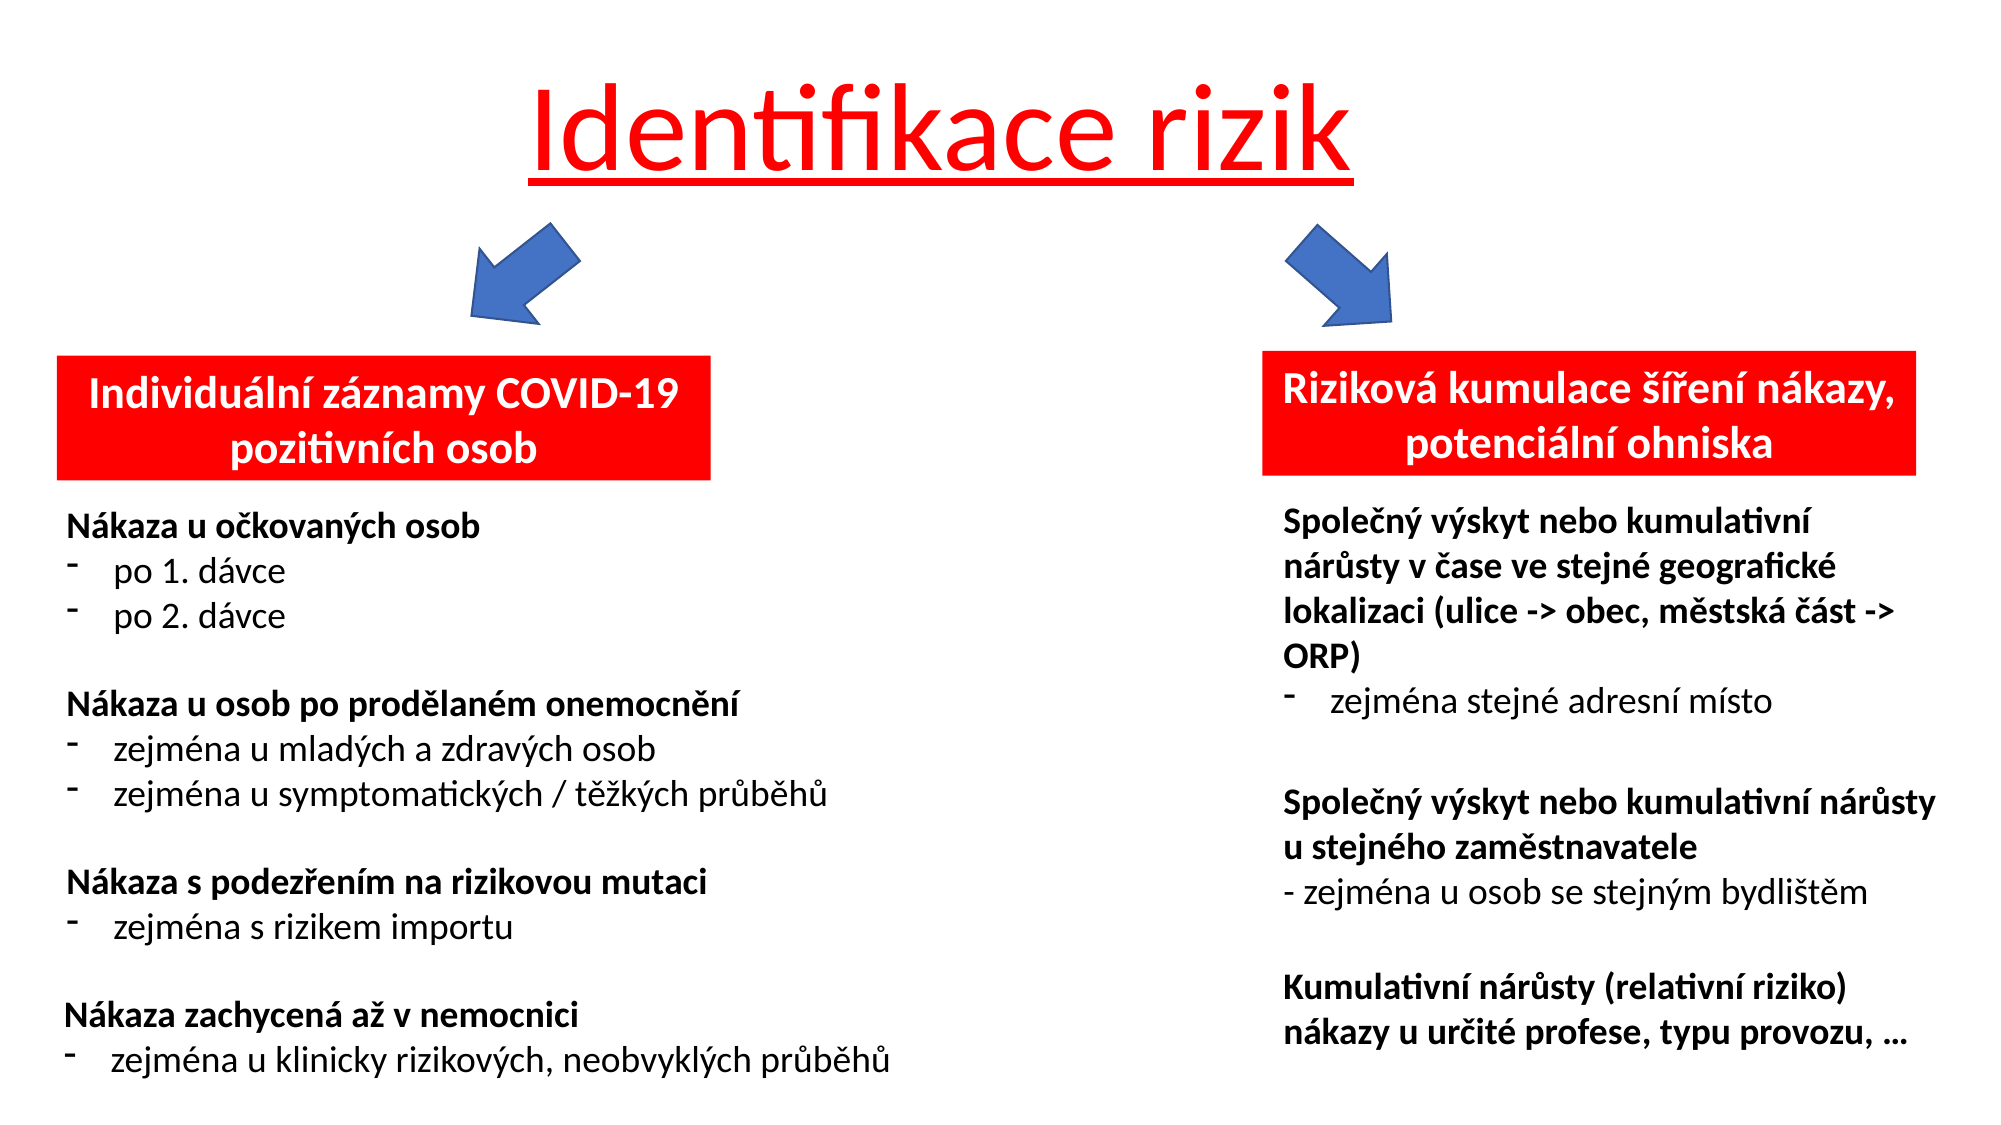

Identifikace rizik

Riziková kumulace šíření nákazy, potenciální ohniska
Individuální záznamy COVID-19 pozitivních osob
Společný výskyt nebo kumulativní nárůsty v čase ve stejné geografické lokalizaci (ulice -> obec, městská část -> ORP)
zejména stejné adresní místo

Nákaza u očkovaných osob
po 1. dávce
po 2. dávce
Nákaza u osob po prodělaném onemocnění
zejména u mladých a zdravých osob
zejména u symptomatických / těžkých průběhů
Společný výskyt nebo kumulativní nárůsty u stejného zaměstnavatele
- zejména u osob se stejným bydlištěm
Nákaza s podezřením na rizikovou mutaci
zejména s rizikem importu
Kumulativní nárůsty (relativní riziko) nákazy u určité profese, typu provozu, …
Nákaza zachycená až v nemocnici
zejména u klinicky rizikových, neobvyklých průběhů